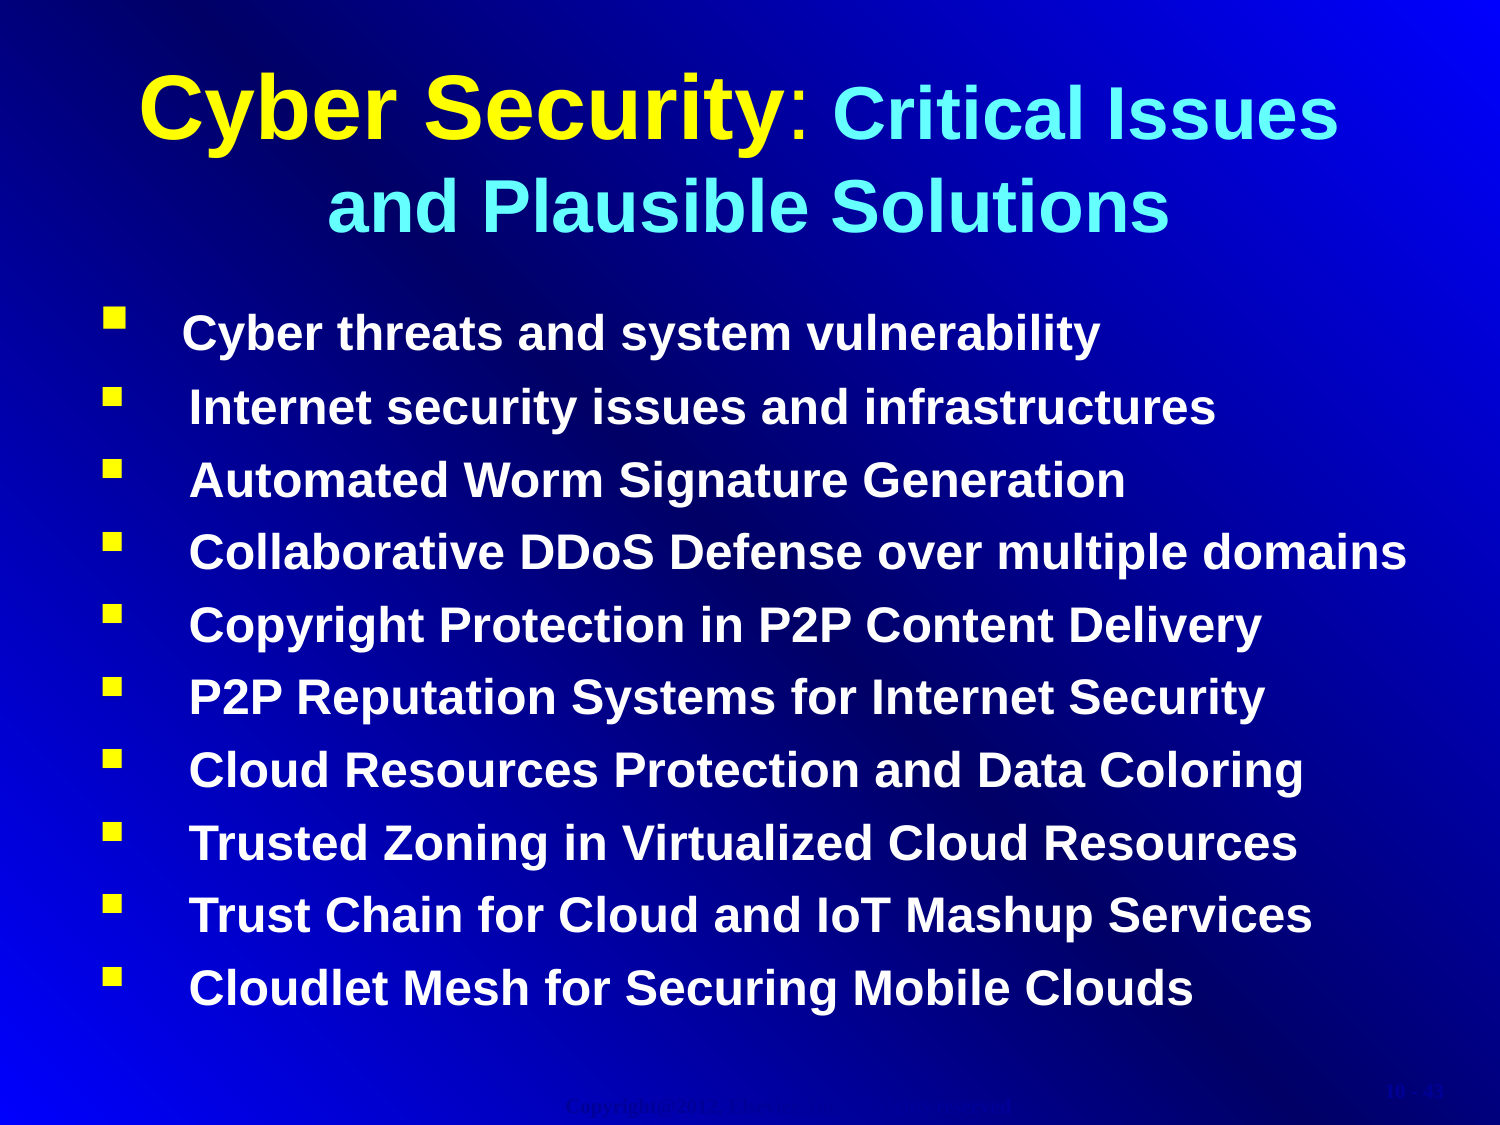

# Cyber Security: Critical Issues and Plausible Solutions
   Cyber threats and system vulnerability
    Internet security issues and infrastructures
    Automated Worm Signature Generation
    Collaborative DDoS Defense over multiple domains
    Copyright Protection in P2P Content Delivery
    P2P Reputation Systems for Internet Security
    Cloud Resources Protection and Data Coloring
    Trusted Zoning in Virtualized Cloud Resources
    Trust Chain for Cloud and IoT Mashup Services
    Cloudlet Mesh for Securing Mobile Clouds